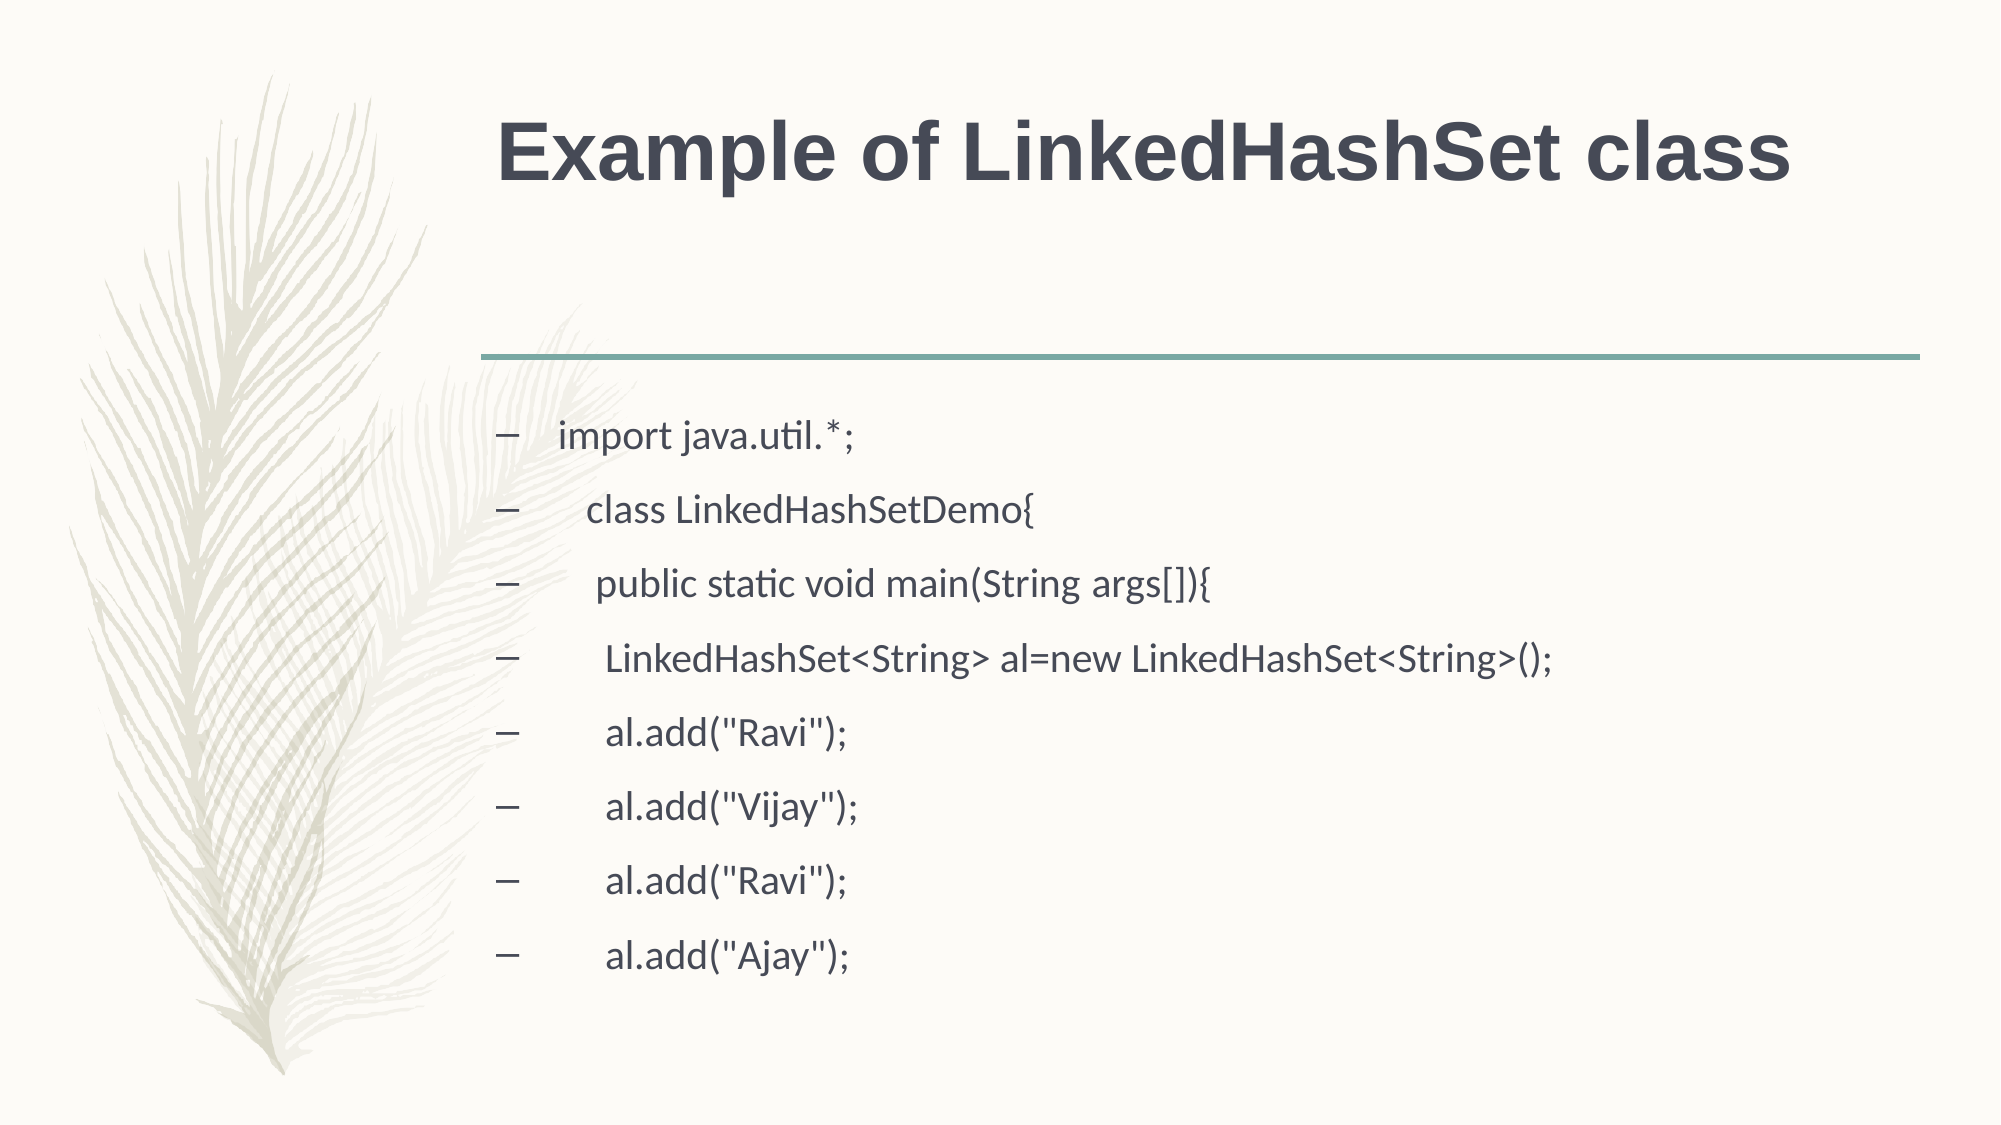

# Example of LinkedHashSet class
import java.util.*;
class LinkedHashSetDemo{
public static void main(String args[]){
LinkedHashSet<String> al=new LinkedHashSet<String>();
al.add("Ravi");
al.add("Vijay");
al.add("Ravi");
al.add("Ajay");